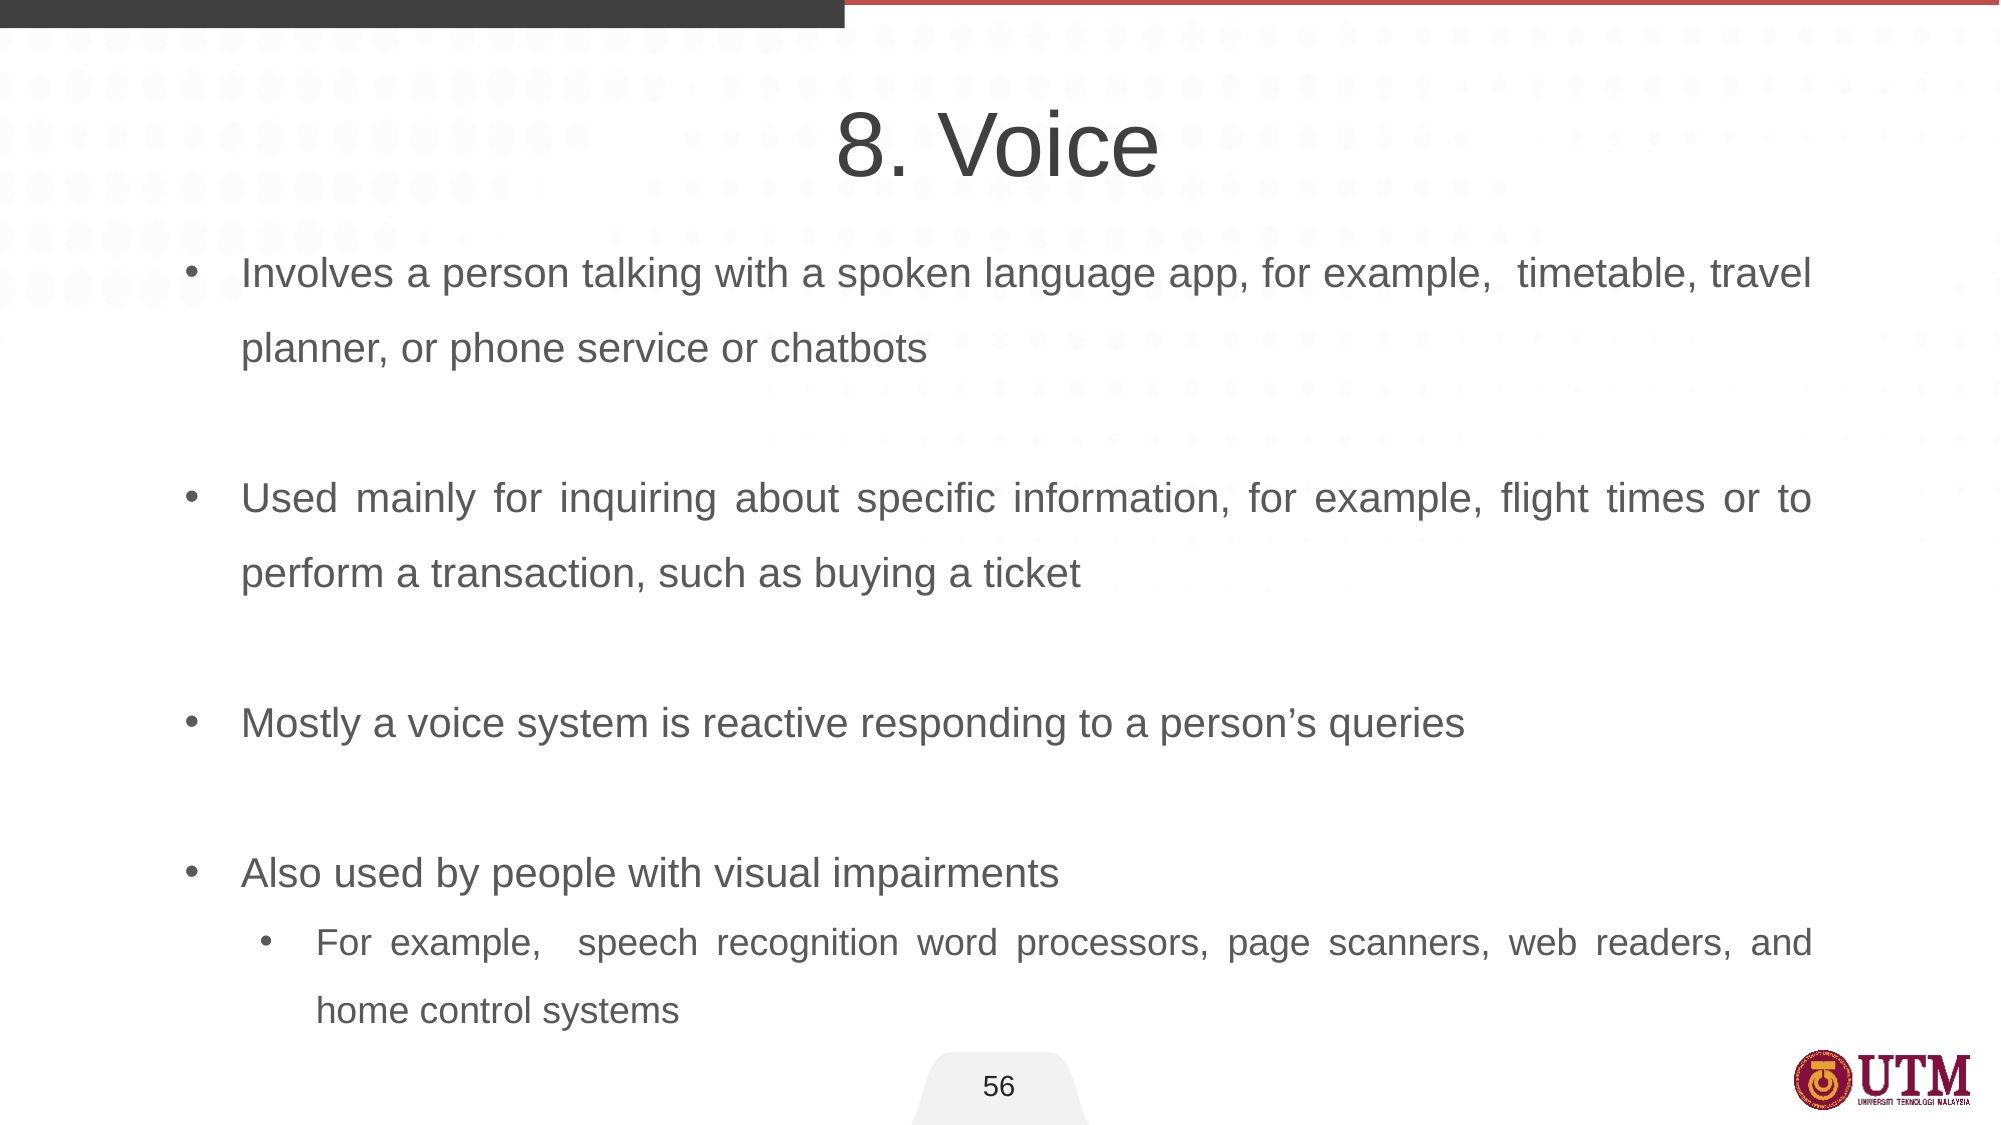

8. Voice
Involves a person talking with a spoken language app, for example,  timetable, travel planner, or phone service or chatbots

Used mainly for inquiring about specific information, for example, flight times or to perform a transaction, such as buying a ticket

Mostly a voice system is reactive responding to a person’s queries

Also used by people with visual impairments
For example,  speech recognition word processors, page scanners, web readers, and home control systems
56